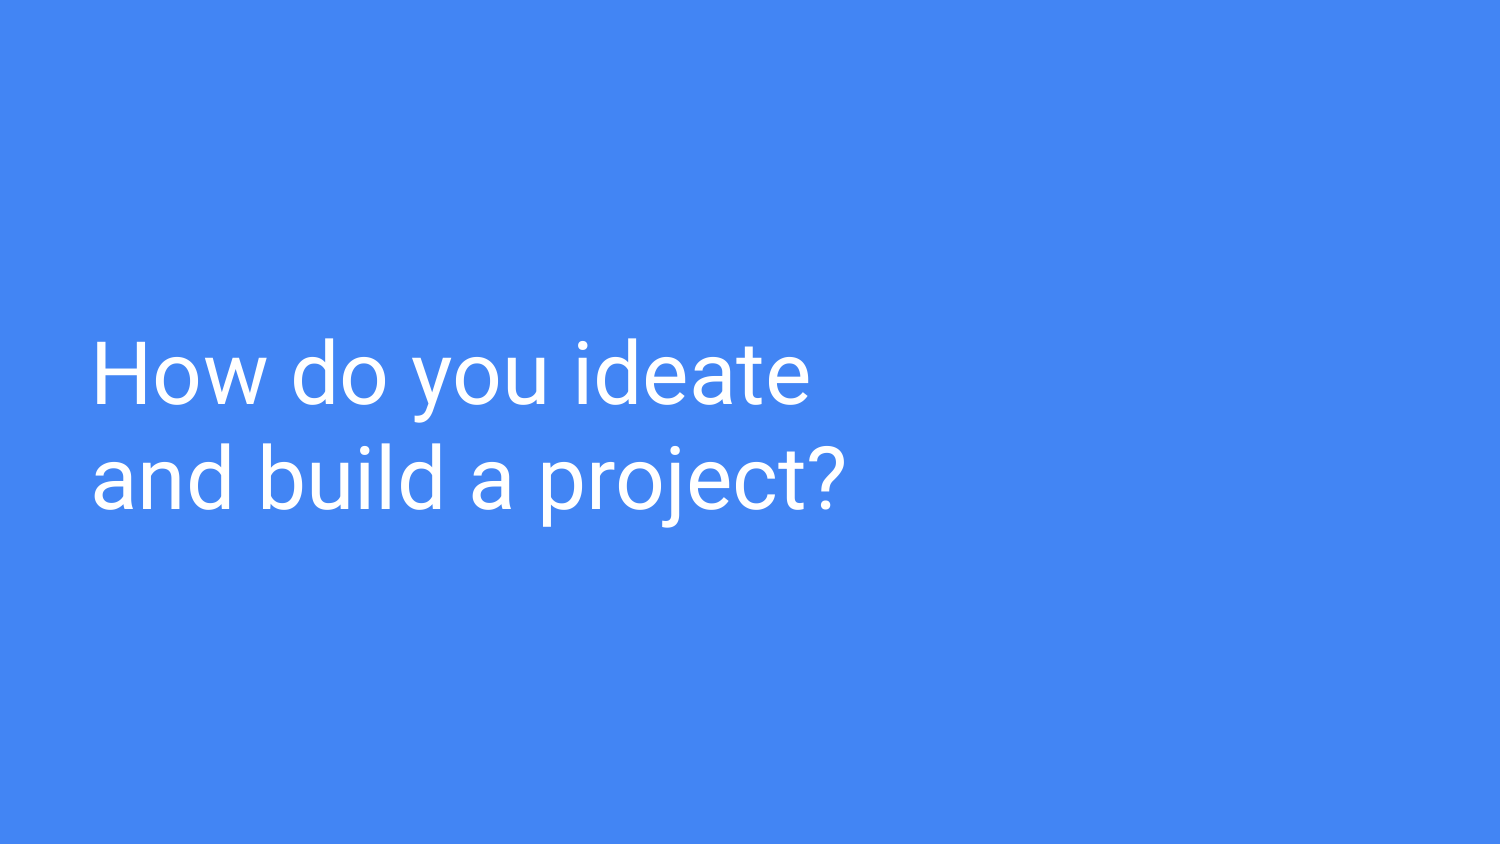

# How do you ideate
and build a project?